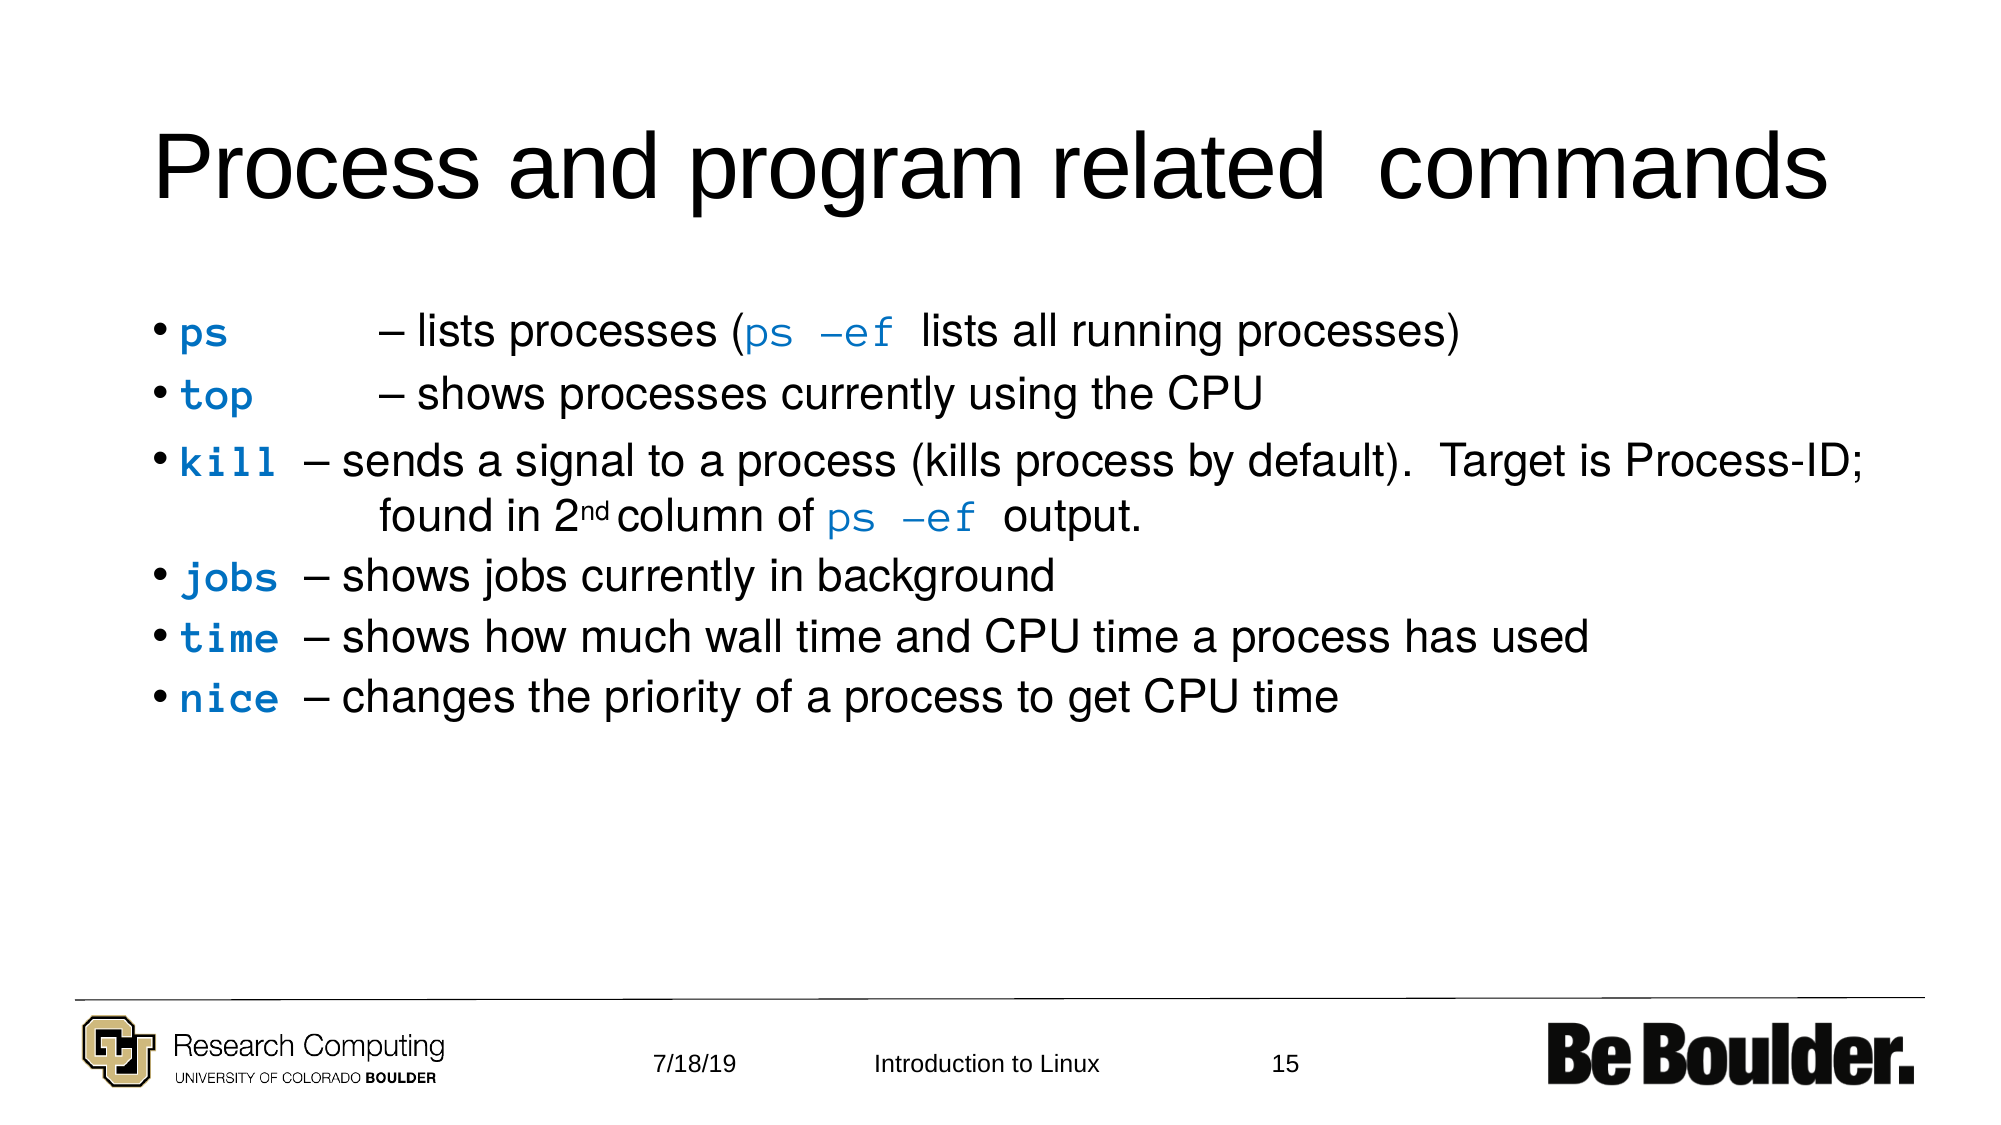

# Process and program related  commands
 ps 		– lists processes (ps -ef lists all running processes)
 top 		– shows processes currently using the CPU
 kill 	– sends a signal to a process (kills process by default).  Target is Process-ID; 			found in 2nd column of ps –ef output.
 jobs	– shows jobs currently in background
 time	– shows how much wall time and CPU time a process has used
 nice	– changes the priority of a process to get CPU time

7/18/19
15
Introduction to Linux